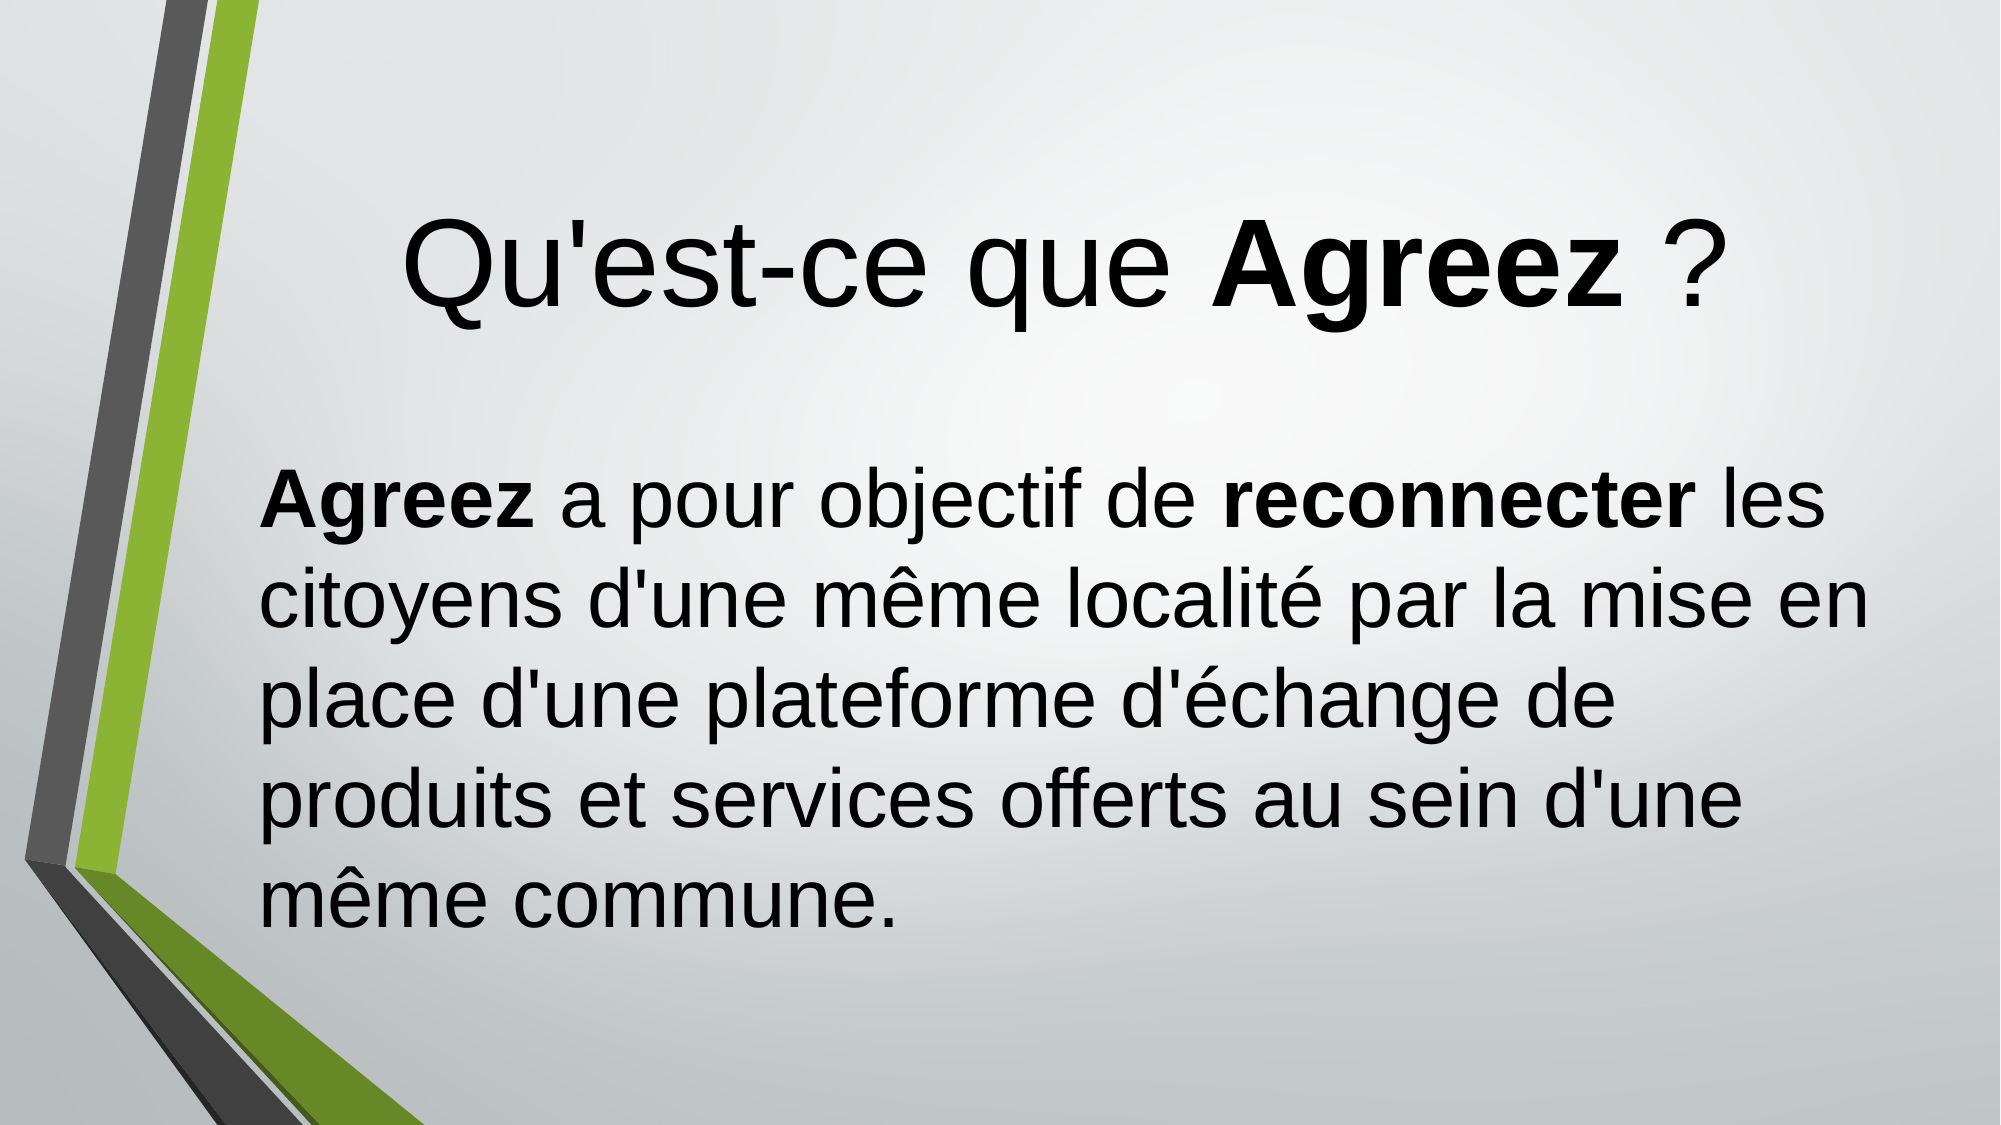

# Qu'est-ce que Agreez ?
Agreez a pour objectif de reconnecter les citoyens d'une même localité par la mise en place d'une plateforme d'échange de produits et services offerts au sein d'une même commune.